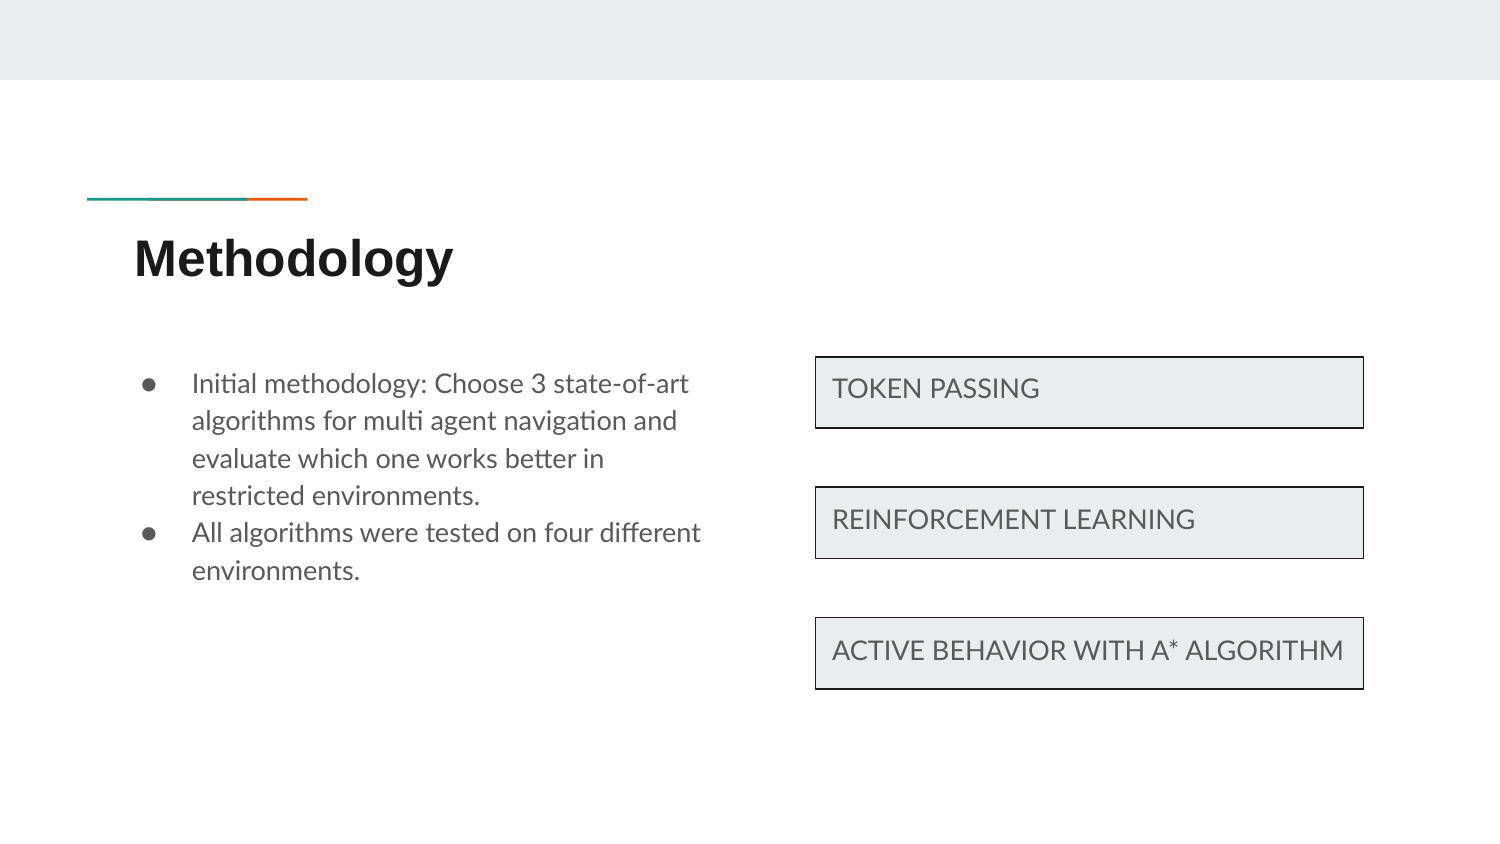

# Methodology
Initial methodology: Choose 3 state-of-art algorithms for multi agent navigation and evaluate which one works better in restricted environments.
All algorithms were tested on four different environments.

TOKEN PASSING

REINFORCEMENT LEARNING

ACTIVE BEHAVIOR WITH A* ALGORITHM